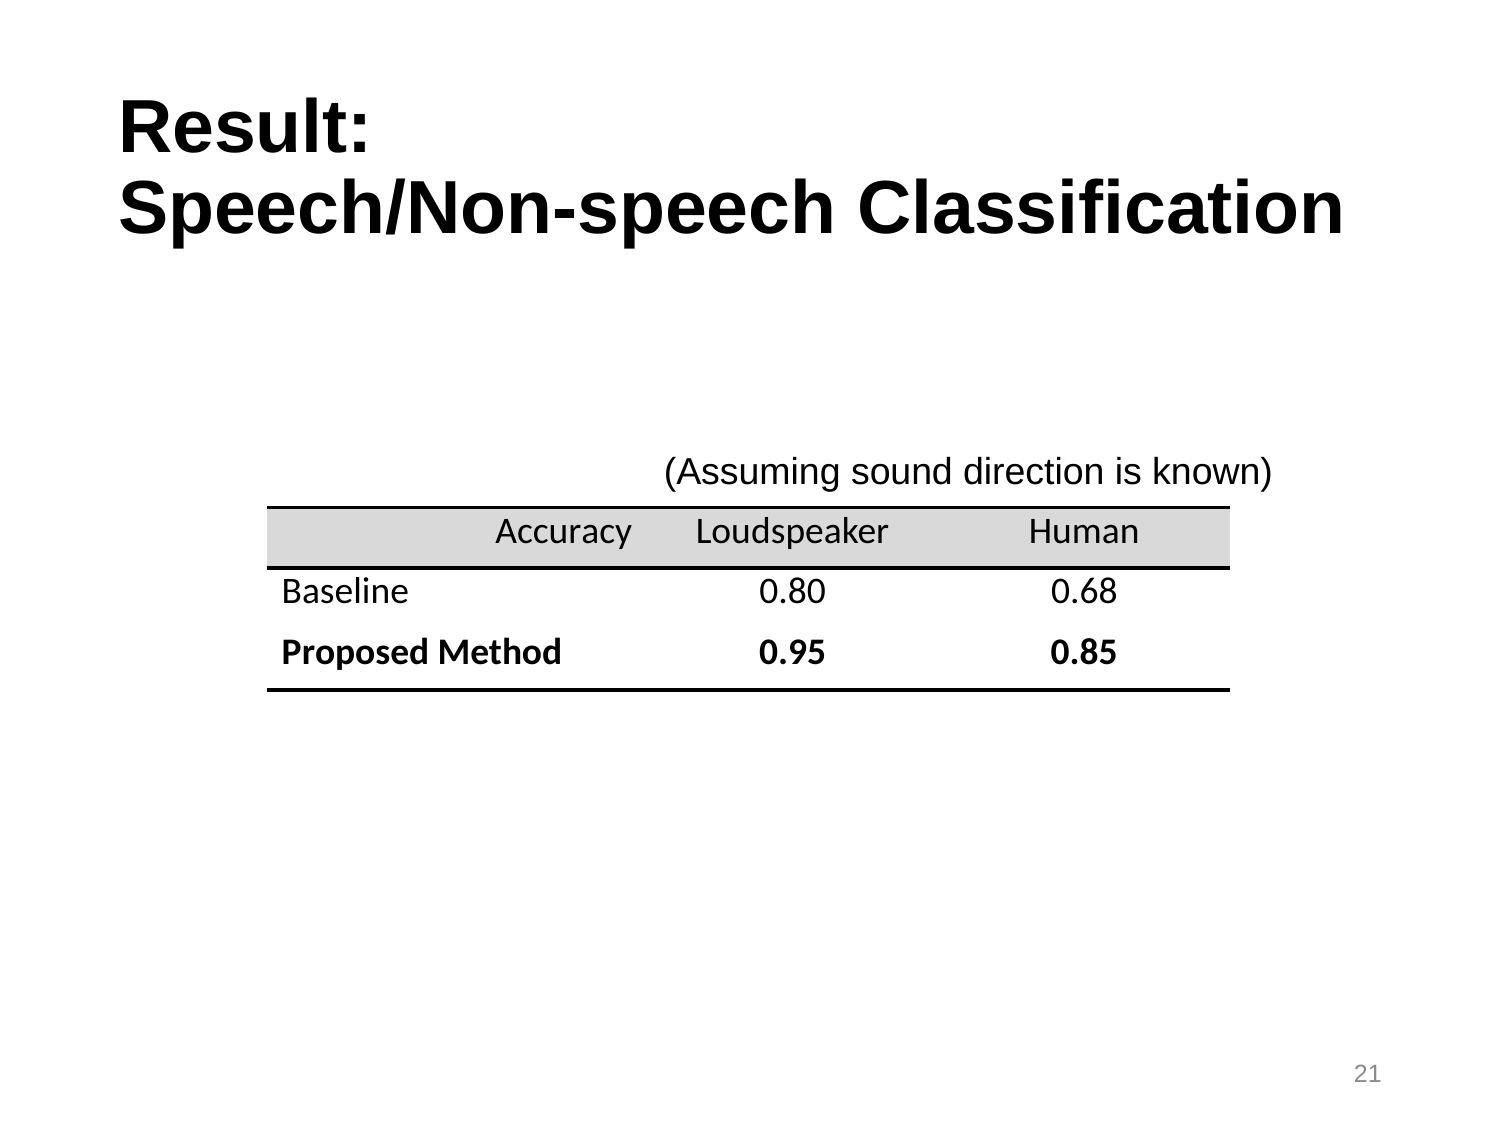

# Result: Speech/Non-speech Classification
(Assuming sound direction is known)
| Accuracy | Loudspeaker | Human |
| --- | --- | --- |
| Baseline | 0.80 | 0.68 |
| Proposed Method | 0.95 | 0.85 |
21